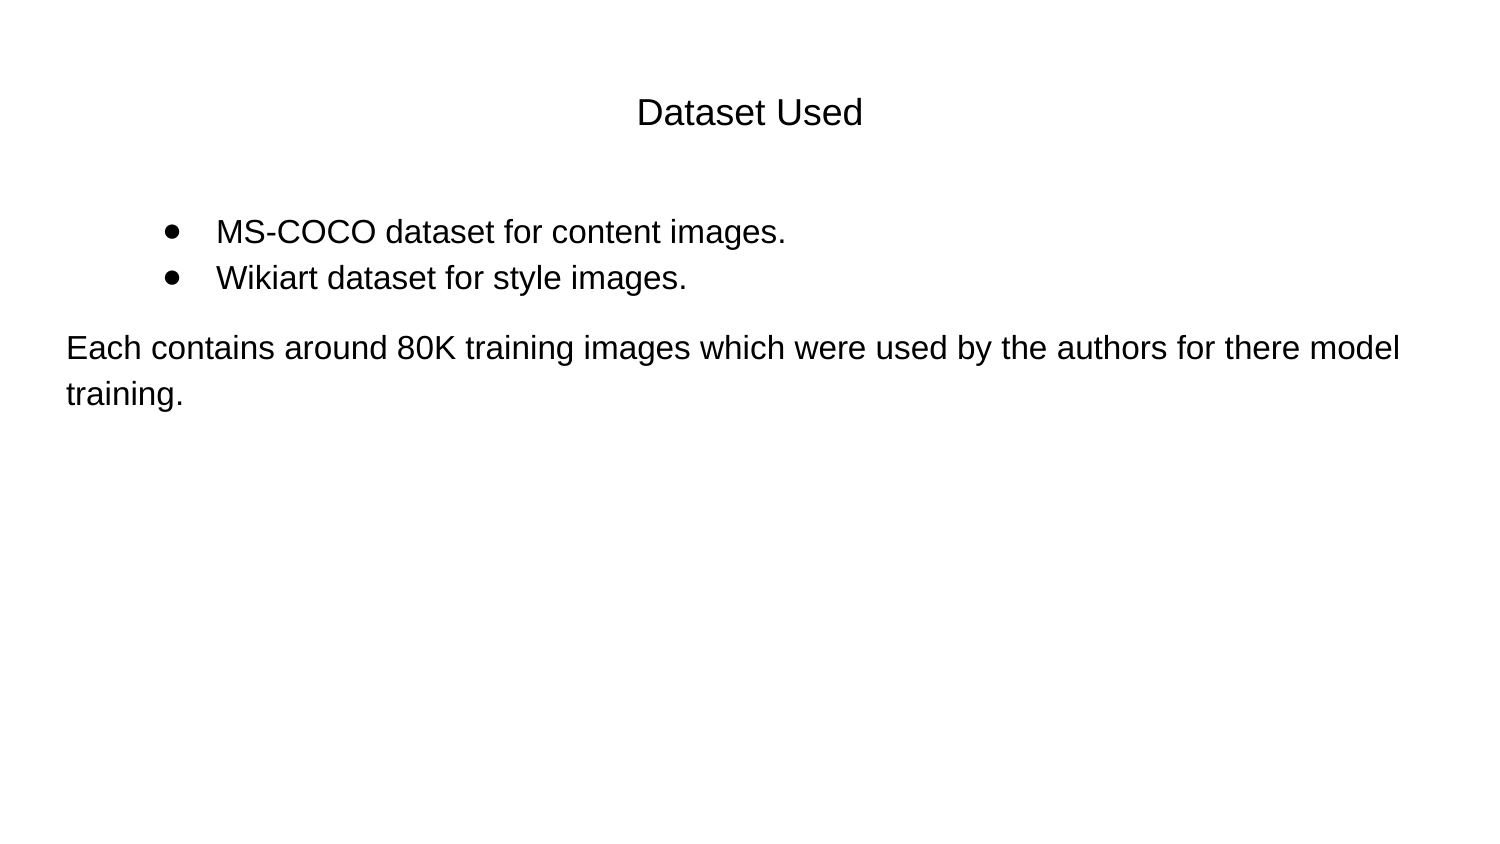

# Dataset Used
MS-COCO dataset for content images.
Wikiart dataset for style images.
Each contains around 80K training images which were used by the authors for there model training.